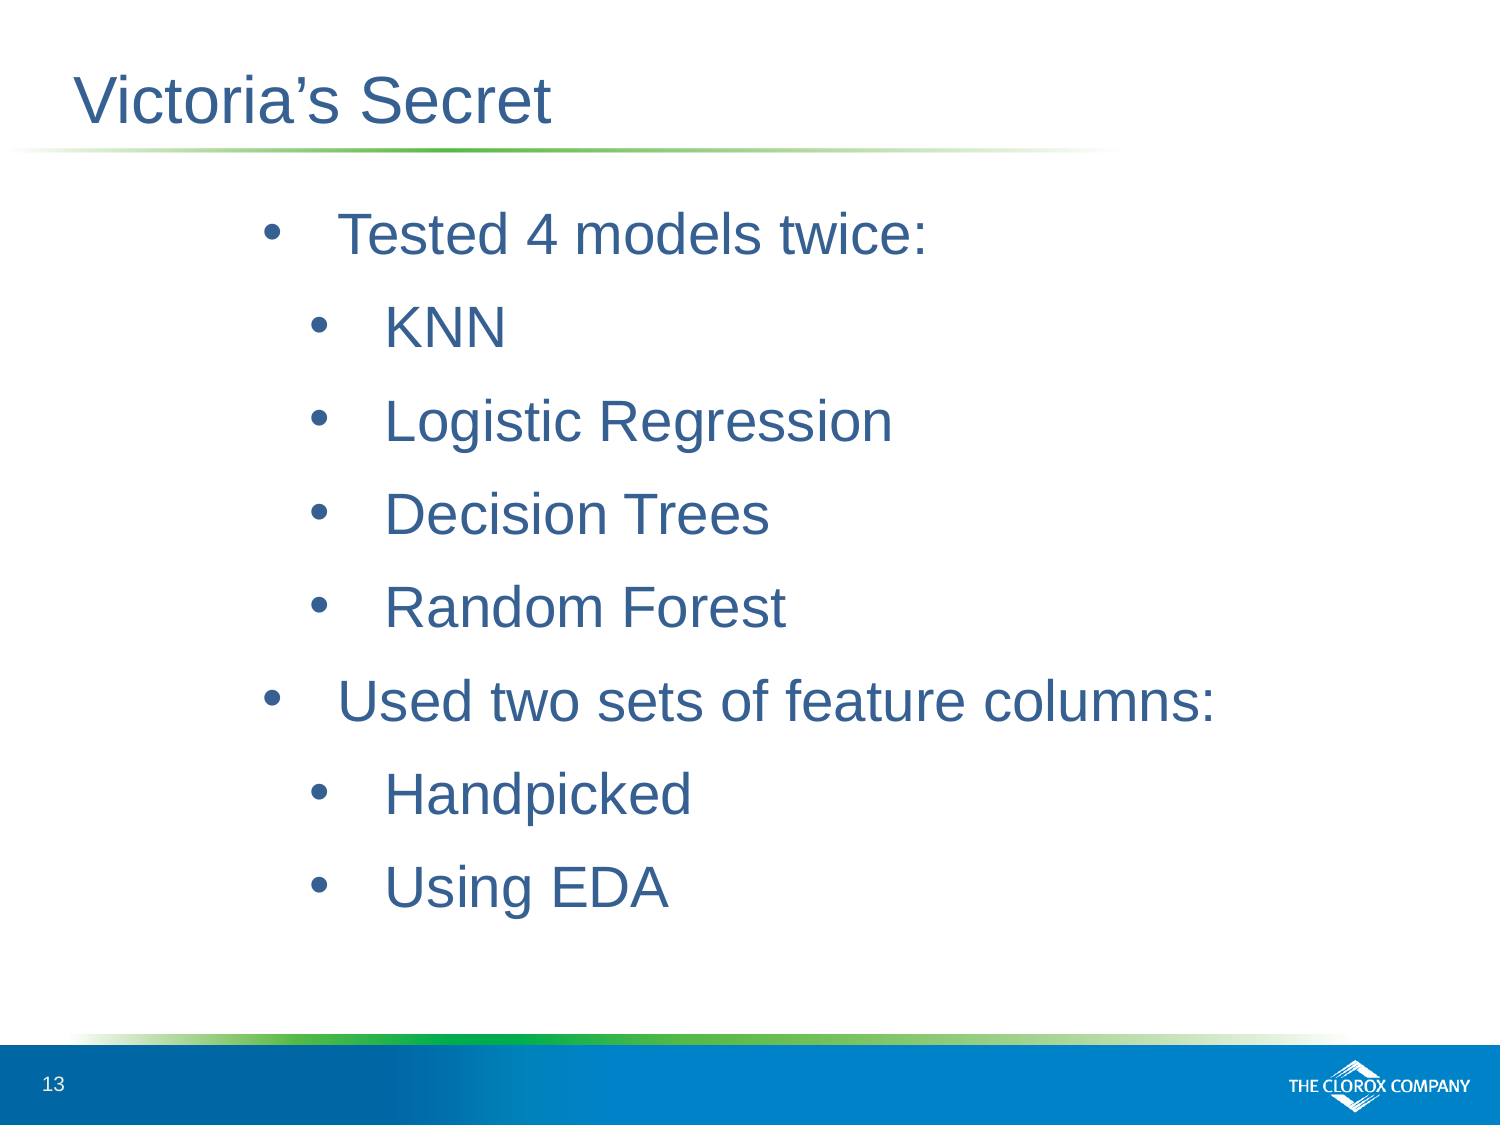

# Victoria’s Secret
Tested 4 models twice:
KNN
Logistic Regression
Decision Trees
Random Forest
Used two sets of feature columns:
Handpicked
Using EDA
13